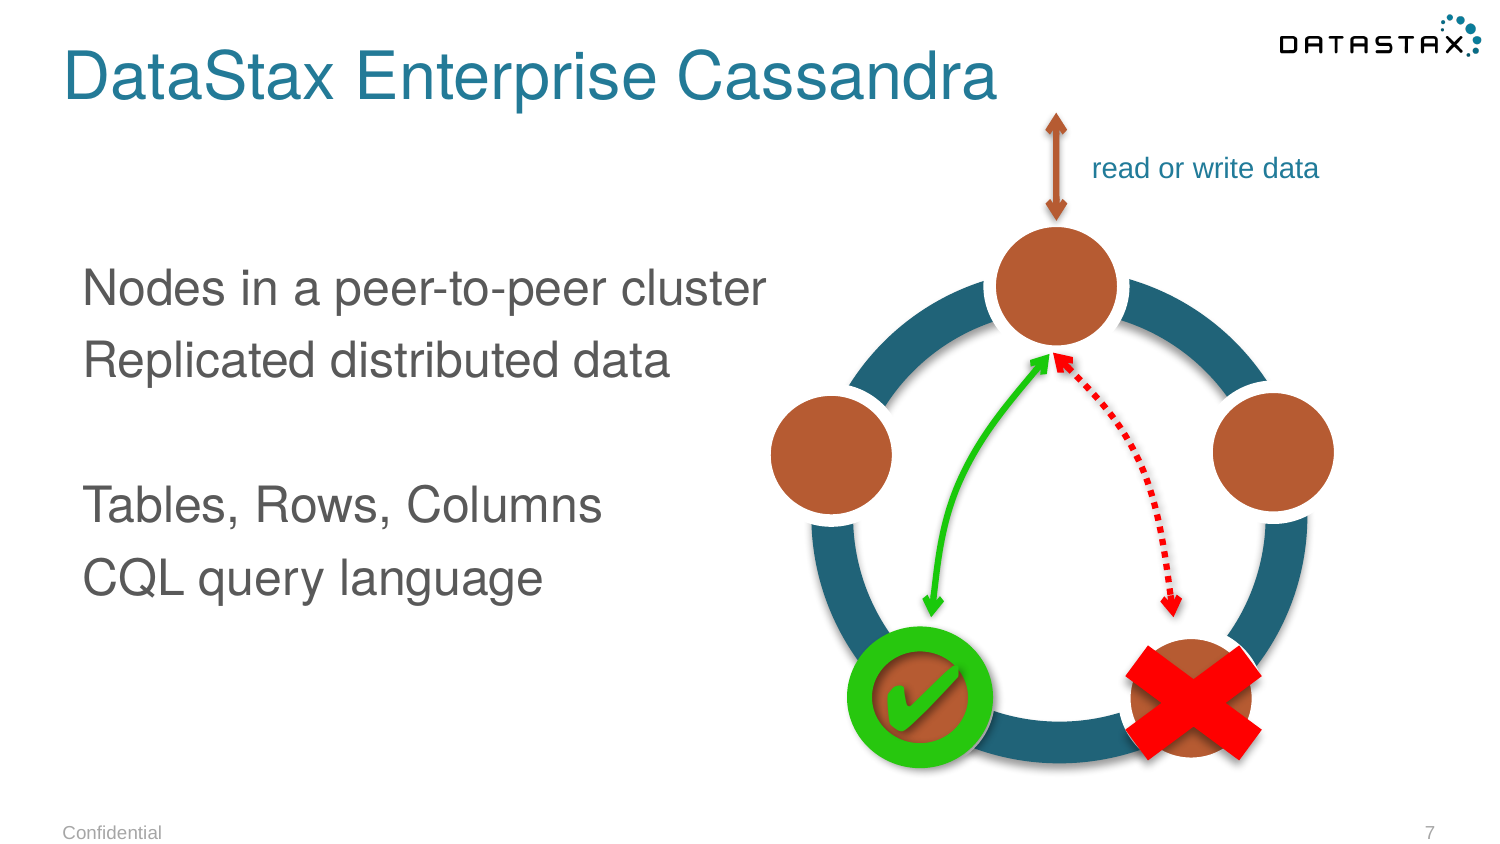

# DataStax Enterprise Cassandra
read or write data

Nodes in a peer-to-peer cluster
Replicated distributed data

Tables, Rows, Columns
CQL query language

✔

Confidential
7